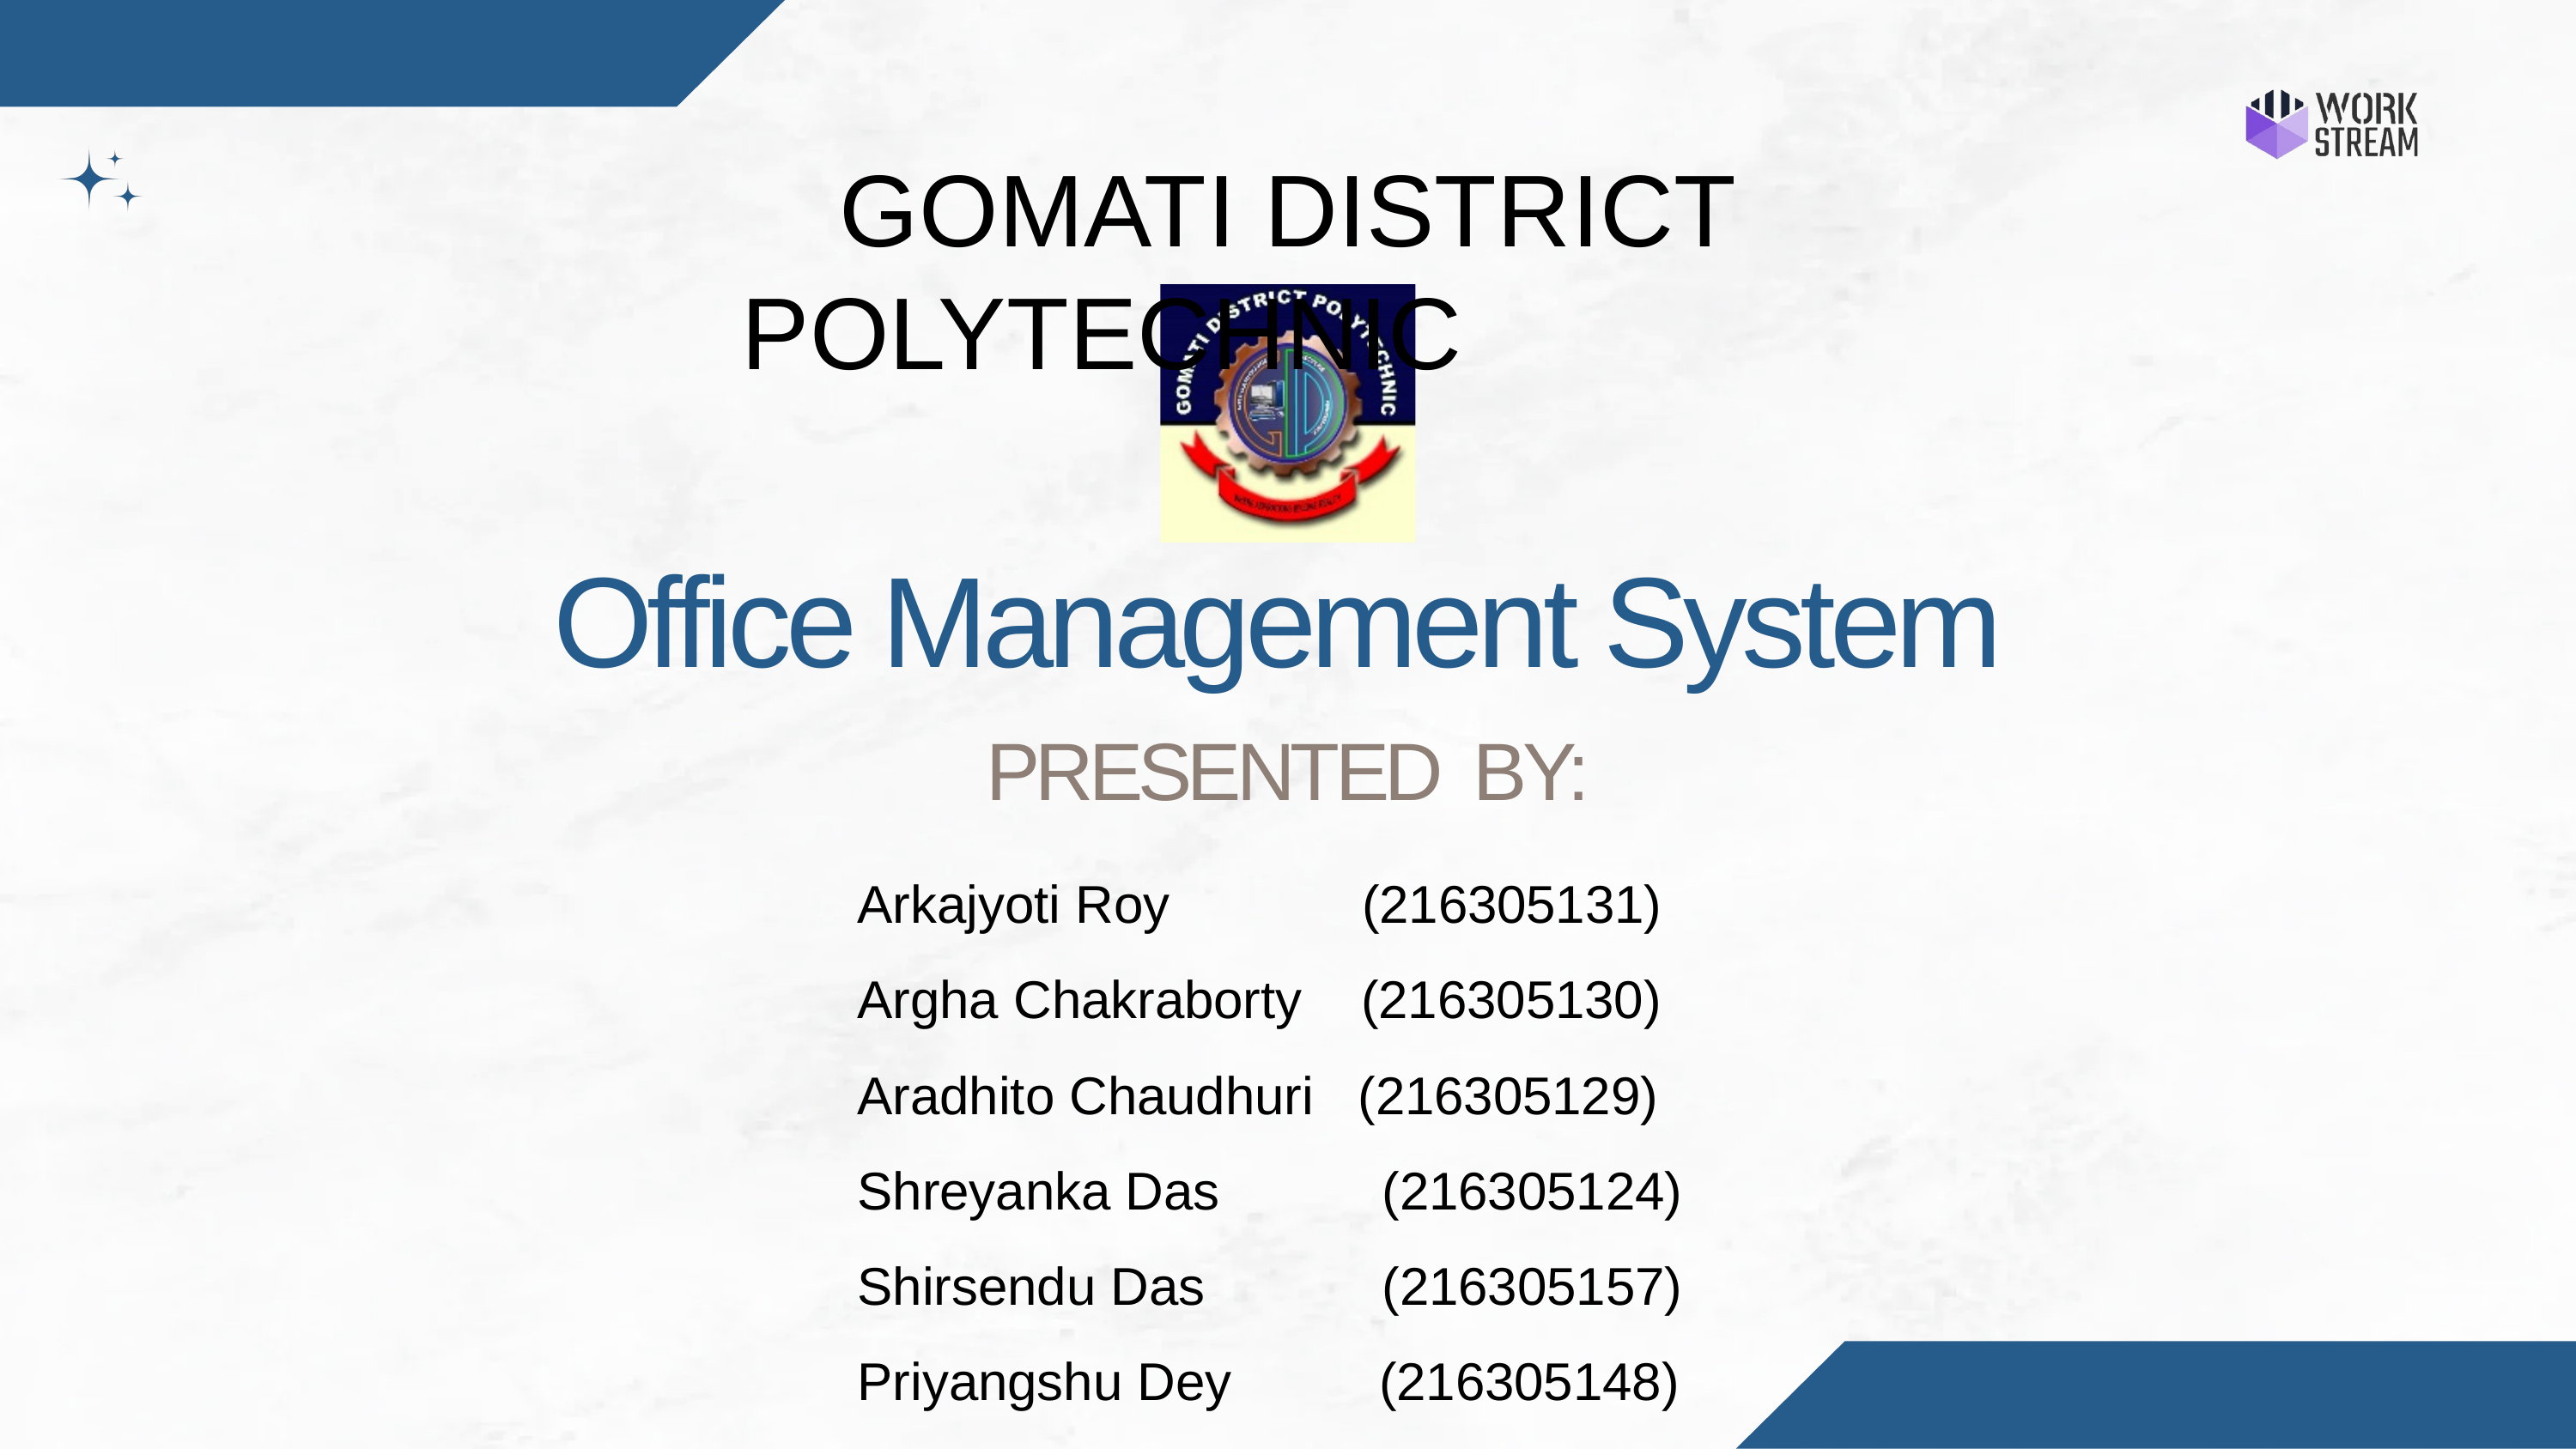

GOMATI DISTRICT POLYTECHNIC

Office Management System
PRESENTED  BY:
Arkajyoti Roy             (216305131)
Argha Chakraborty    (216305130)
Aradhito Chaudhuri   (216305129)
Shreyanka Das           (216305124)
Shirsendu Das            (216305157)
Priyangshu Dey          (216305148)